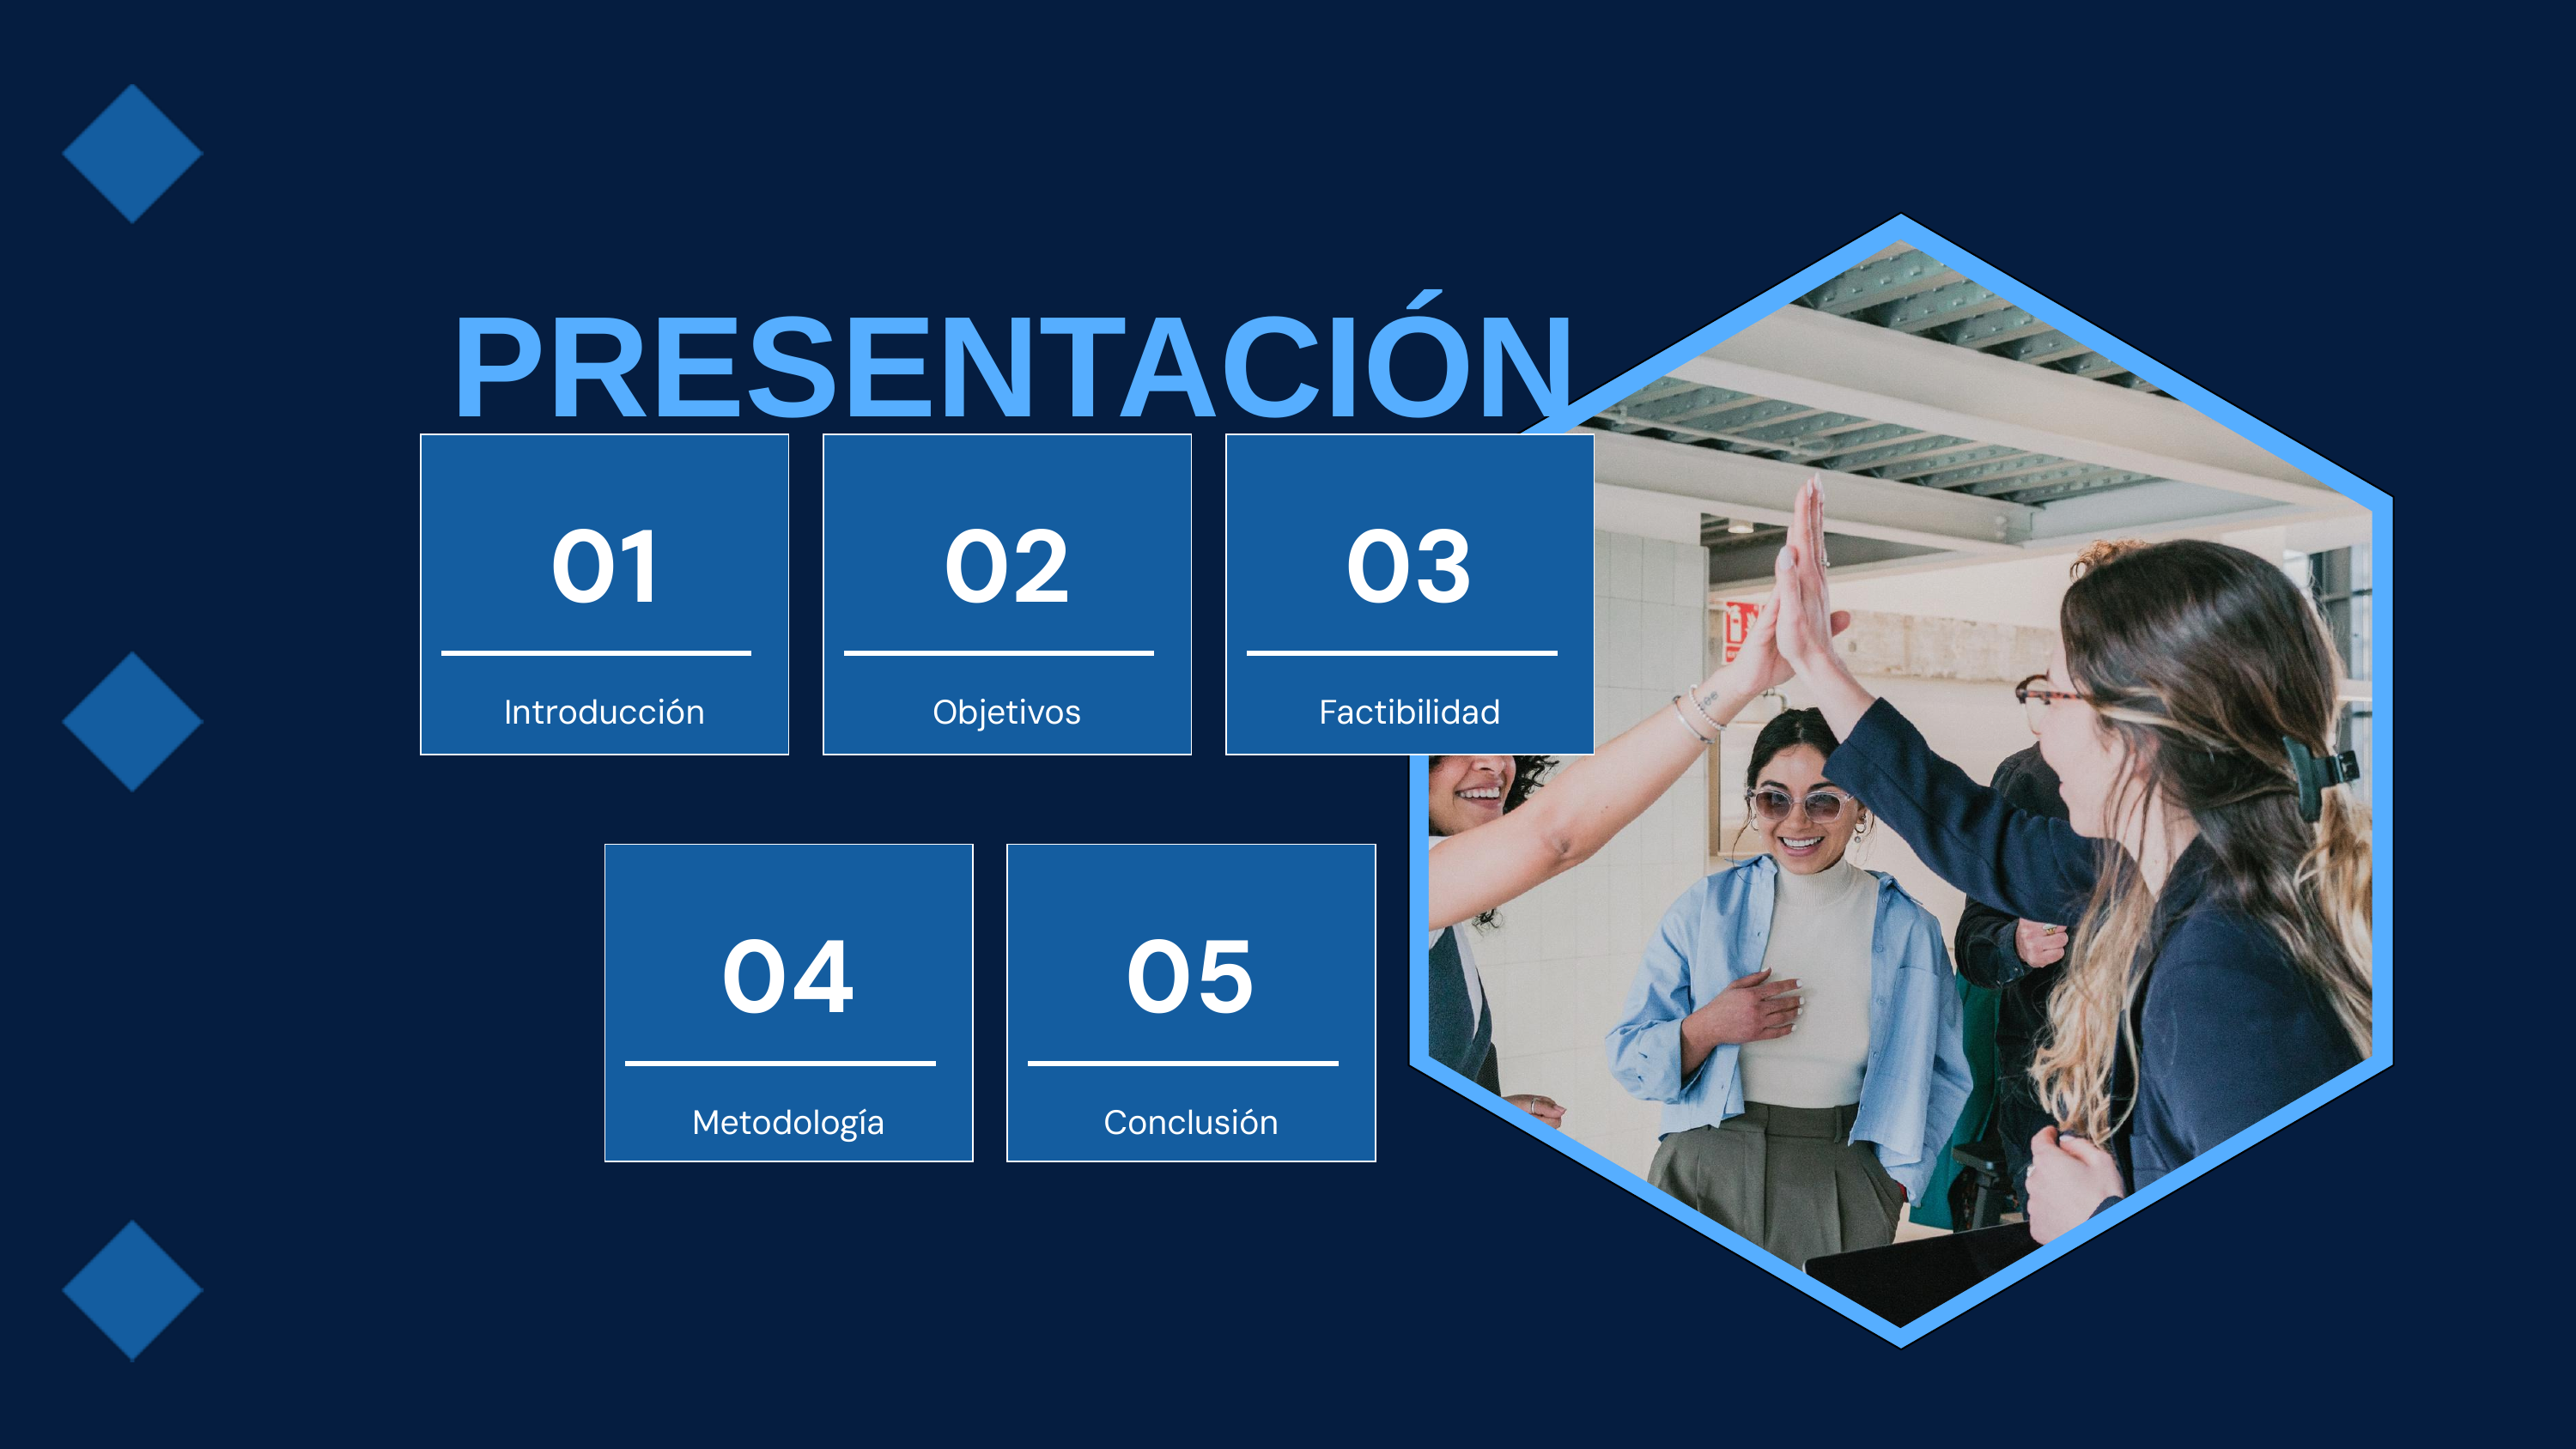

PRESENTACIÓN

01
02
03
Introducción
Objetivos
Factibilidad

04
05
Metodología
Conclusión